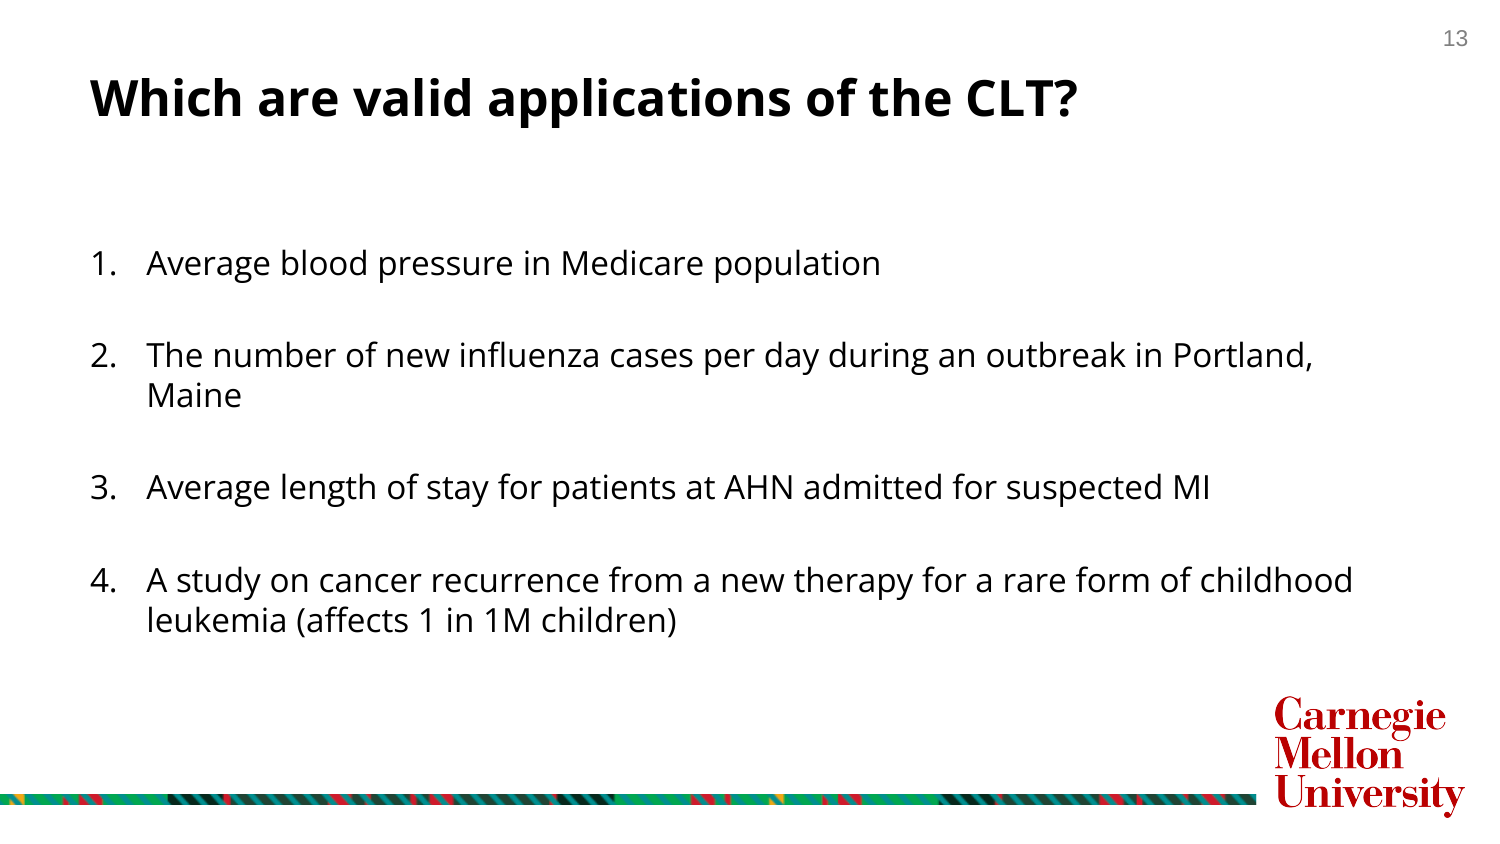

# Which are valid applications of the CLT?
Average blood pressure in Medicare population
The number of new influenza cases per day during an outbreak in Portland, Maine
Average length of stay for patients at AHN admitted for suspected MI
A study on cancer recurrence from a new therapy for a rare form of childhood leukemia (affects 1 in 1M children)
13